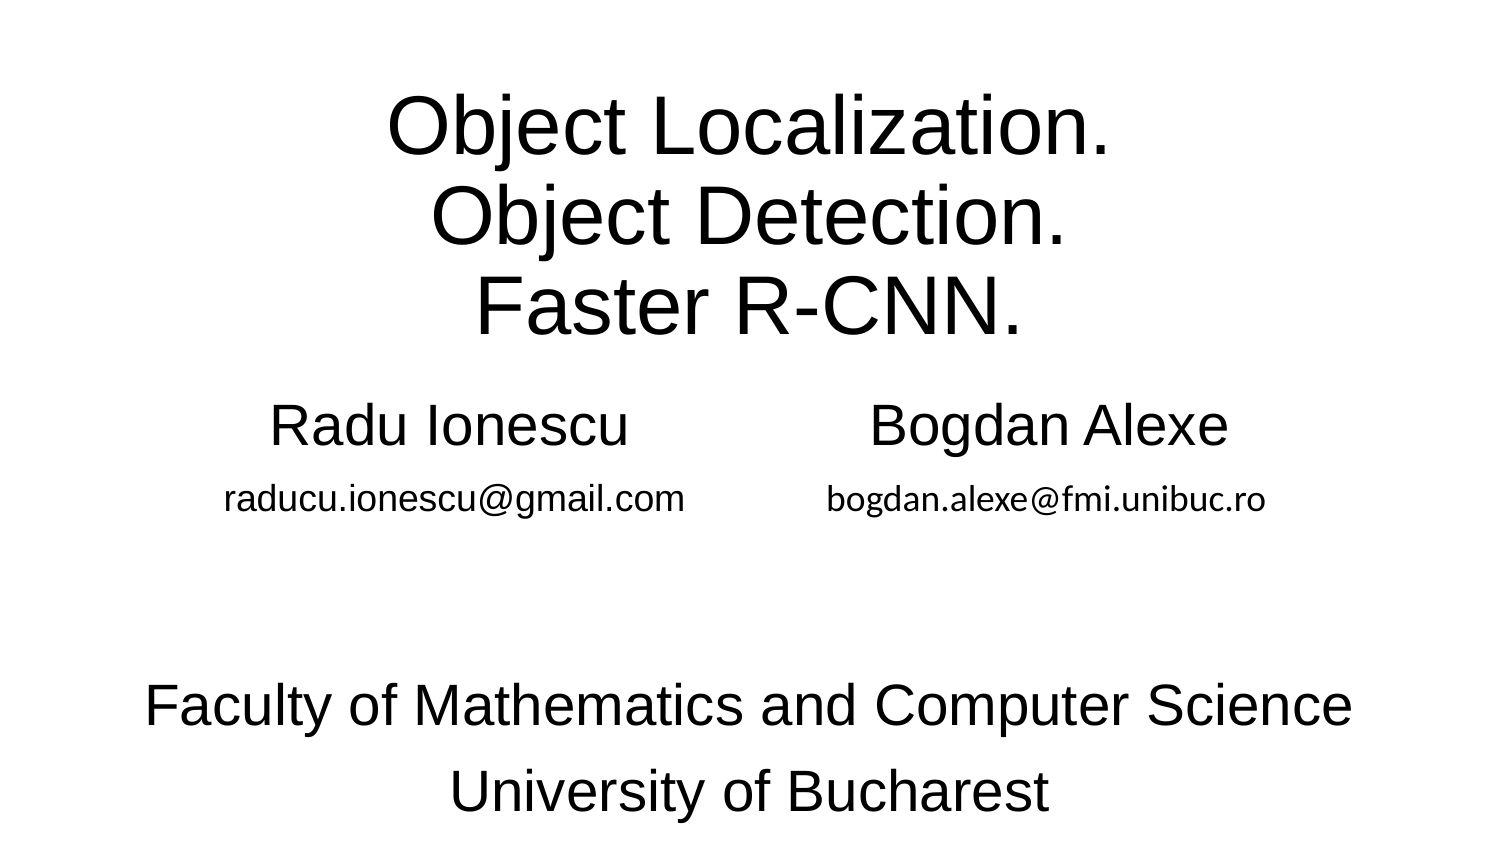

# Object Localization. Object Detection. Faster R-CNN.
Radu Ionescu 		Bogdan Alexe
	       raducu.ionescu@gmail.com	         bogdan.alexe@fmi.unibuc.ro

Faculty of Mathematics and Computer Science
University of Bucharest